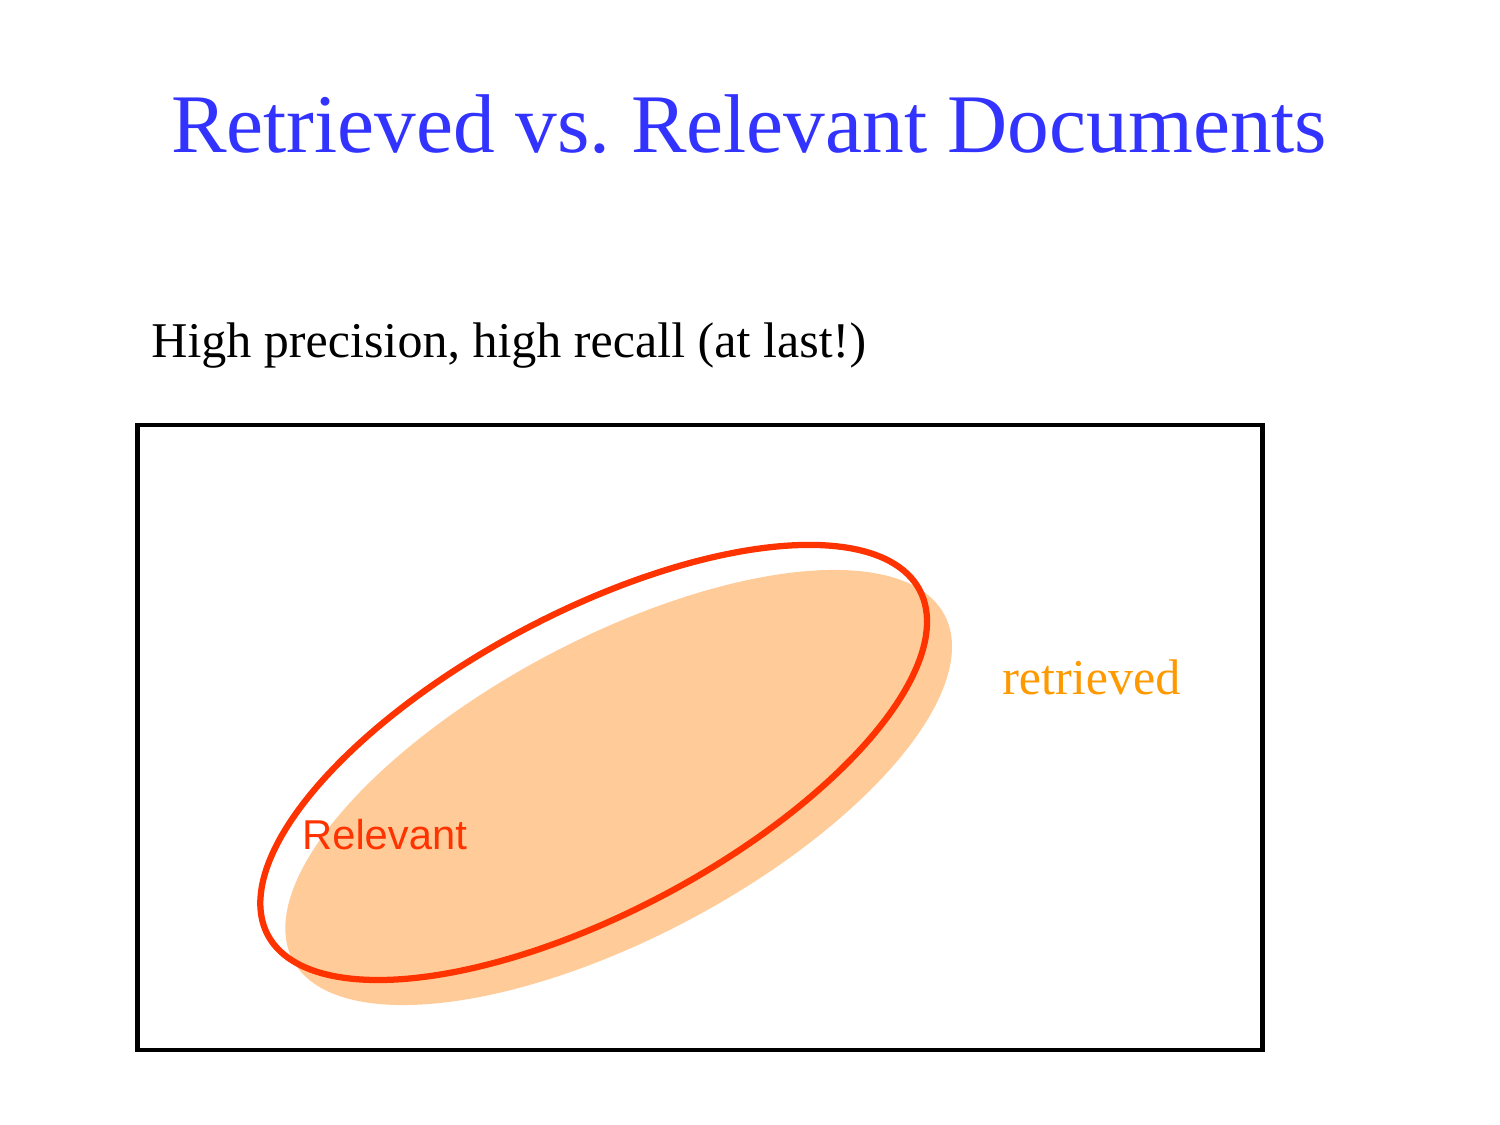

# Retrieved vs. Relevant Documents
High precision, high recall (at last!)

retrieved
Relevant